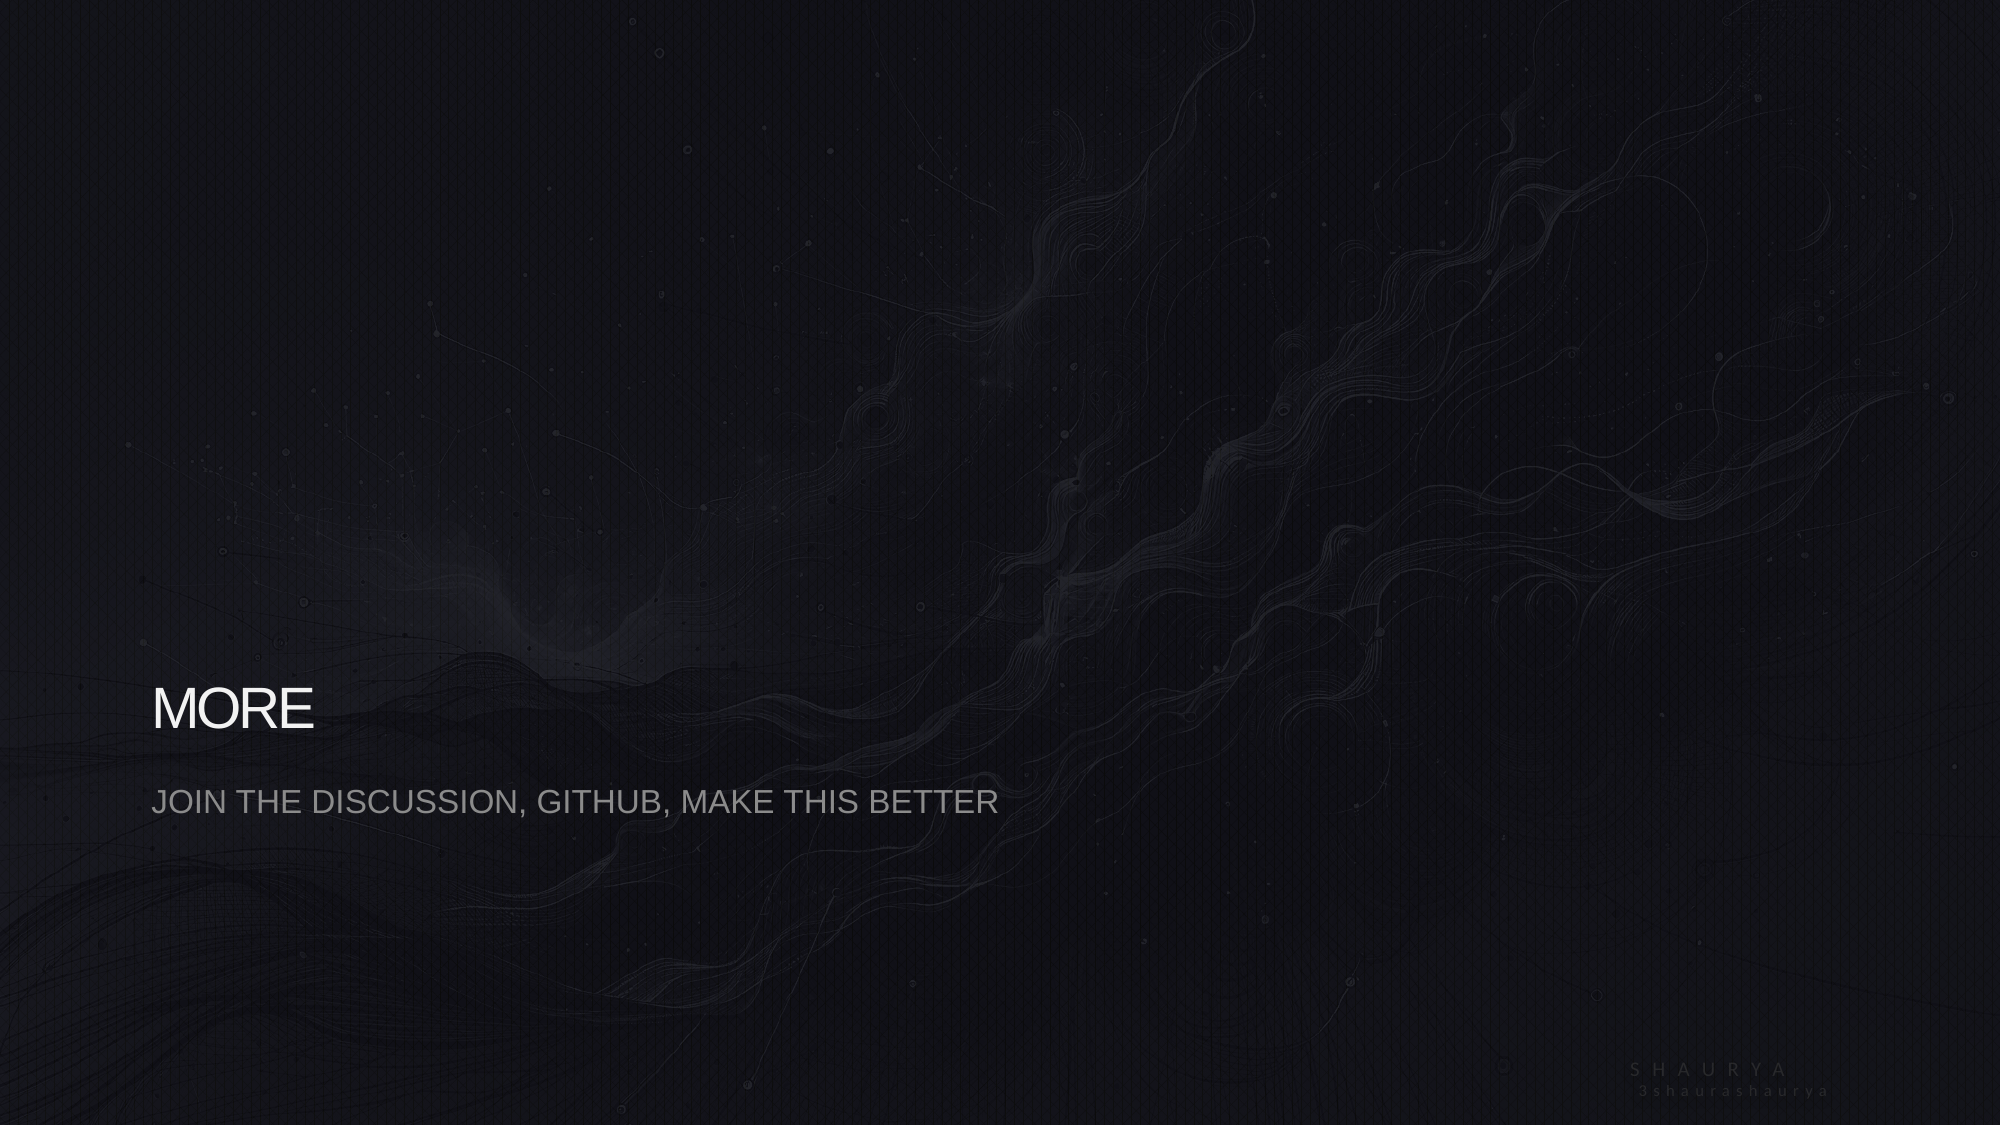

# MORE
JOIN THE DISCUSSION, GITHUB, MAKE THIS BETTER